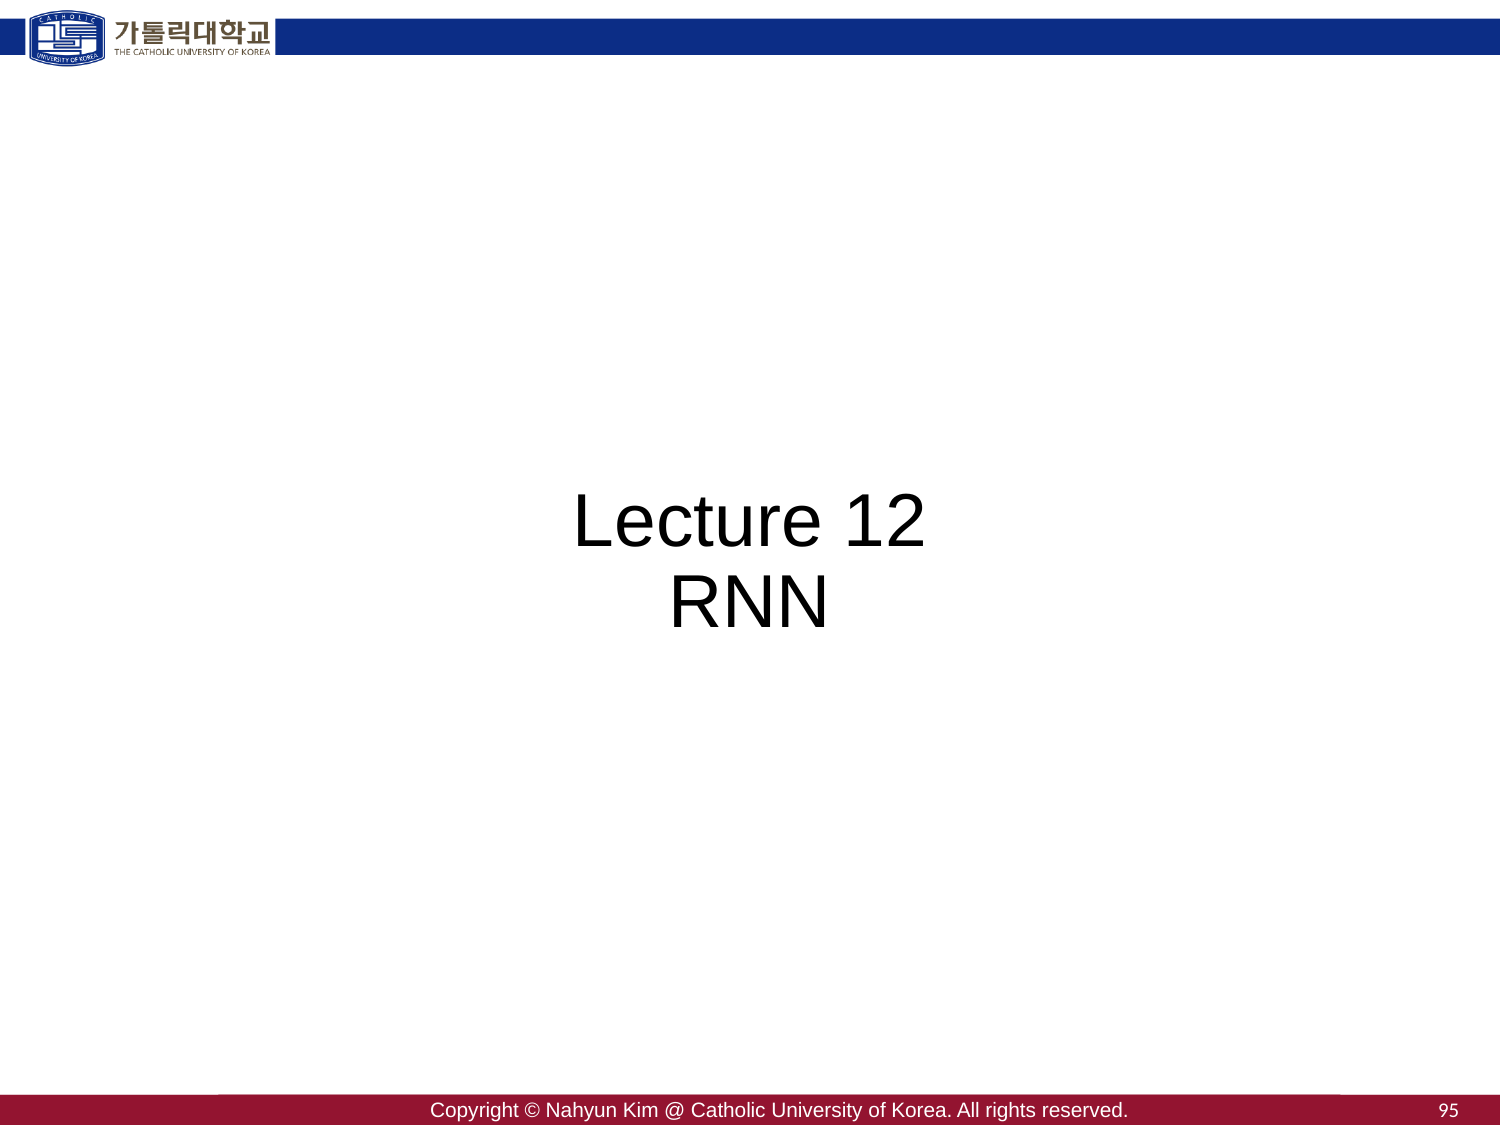

# Lecture 12 RNN
95
Copyright © Nahyun Kim @ Catholic University of Korea. All rights reserved.